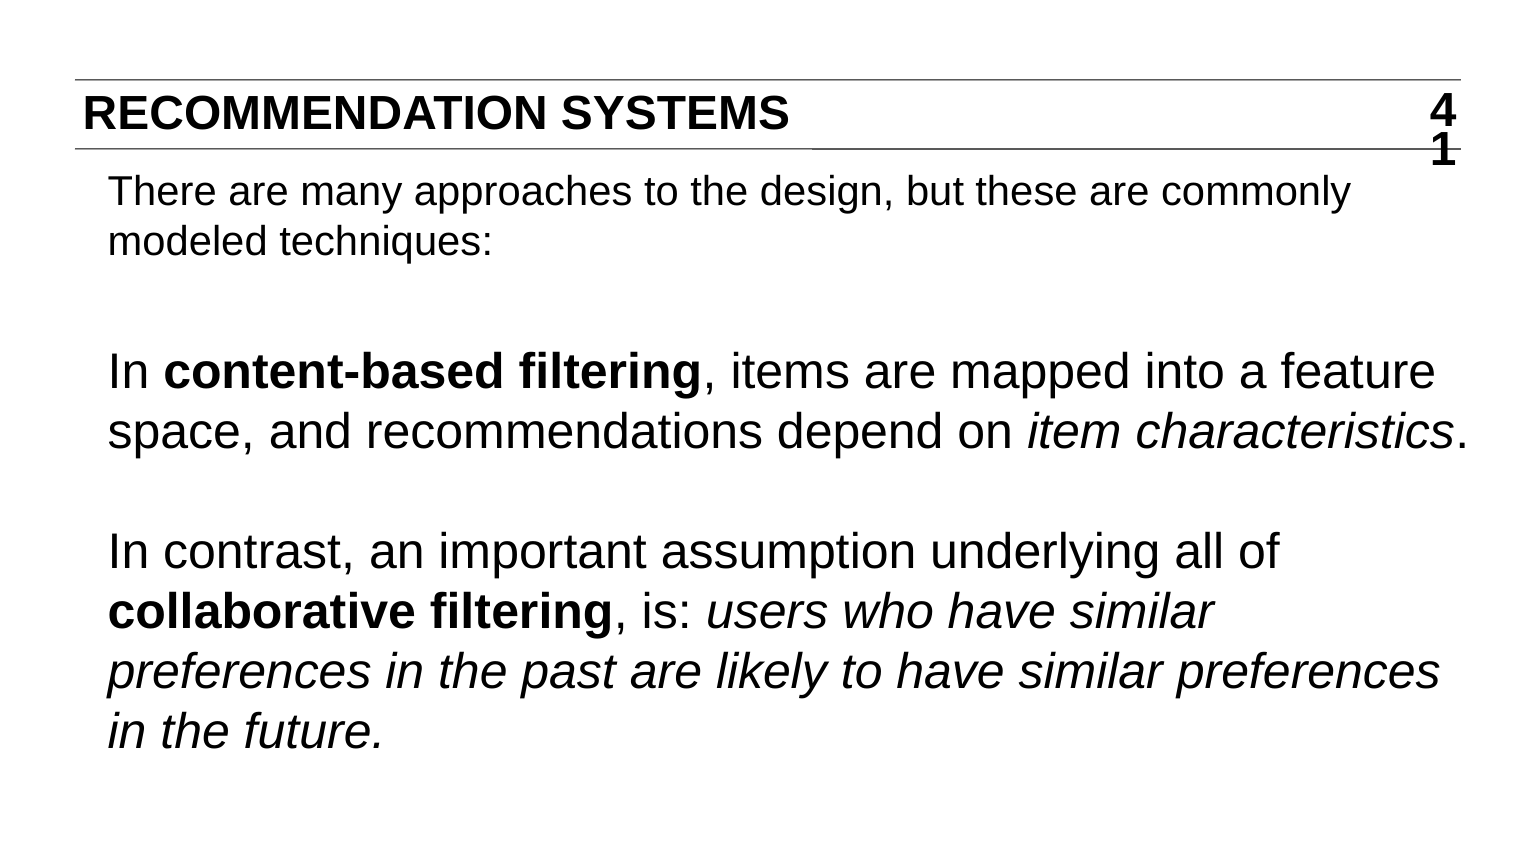

Recommendation systems
41
There are many approaches to the design, but these are commonly modeled techniques:

In content-based filtering, items are mapped into a feature space, and recommendations depend on item characteristics.

In contrast, an important assumption underlying all of collaborative filtering, is: users who have similar preferences in the past are likely to have similar preferences in the future.